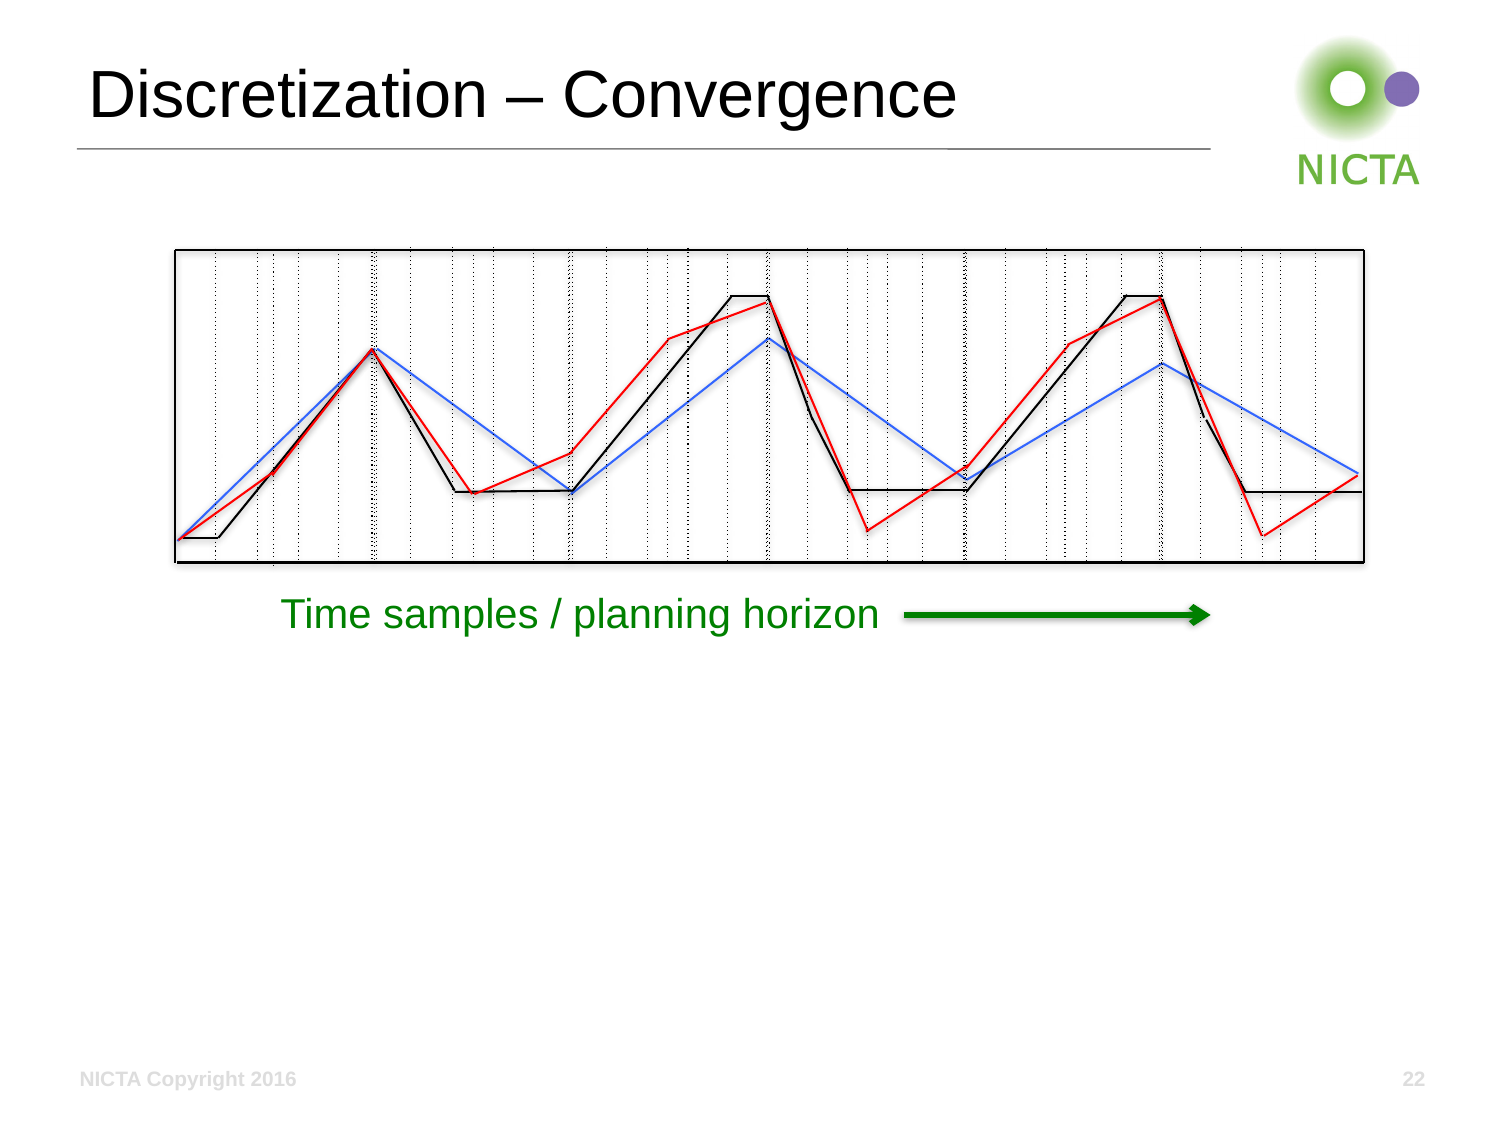

# Discretization – Convergence

Time samples / planning horizon